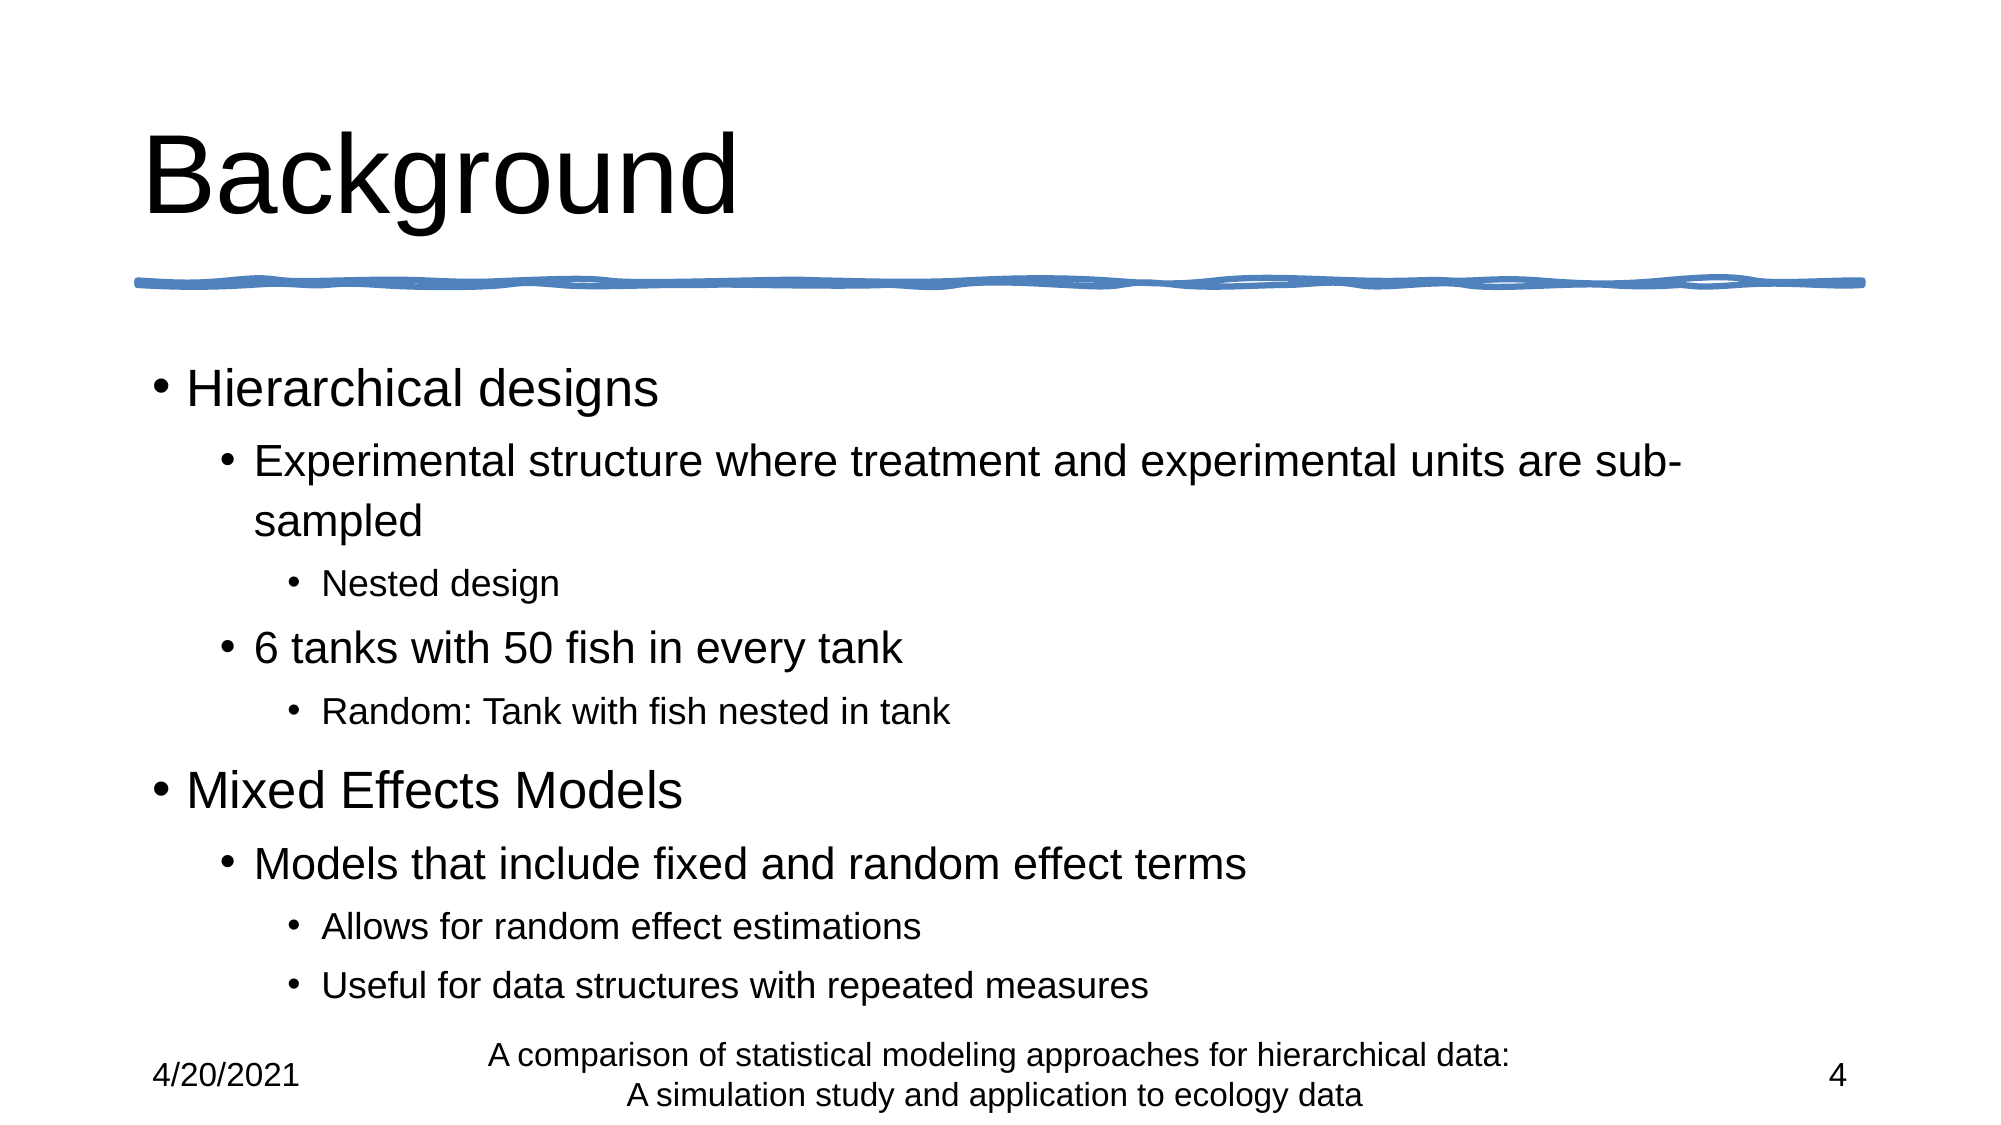

# Background
Hierarchical designs
Experimental structure where treatment and experimental units are sub-sampled
Nested design
6 tanks with 50 fish in every tank
Random: Tank with fish nested in tank
Mixed Effects Models
Models that include fixed and random effect terms
Allows for random effect estimations
Useful for data structures with repeated measures
4/20/2021
A comparison of statistical modeling approaches for hierarchical data: A simulation study and application to ecology data
4